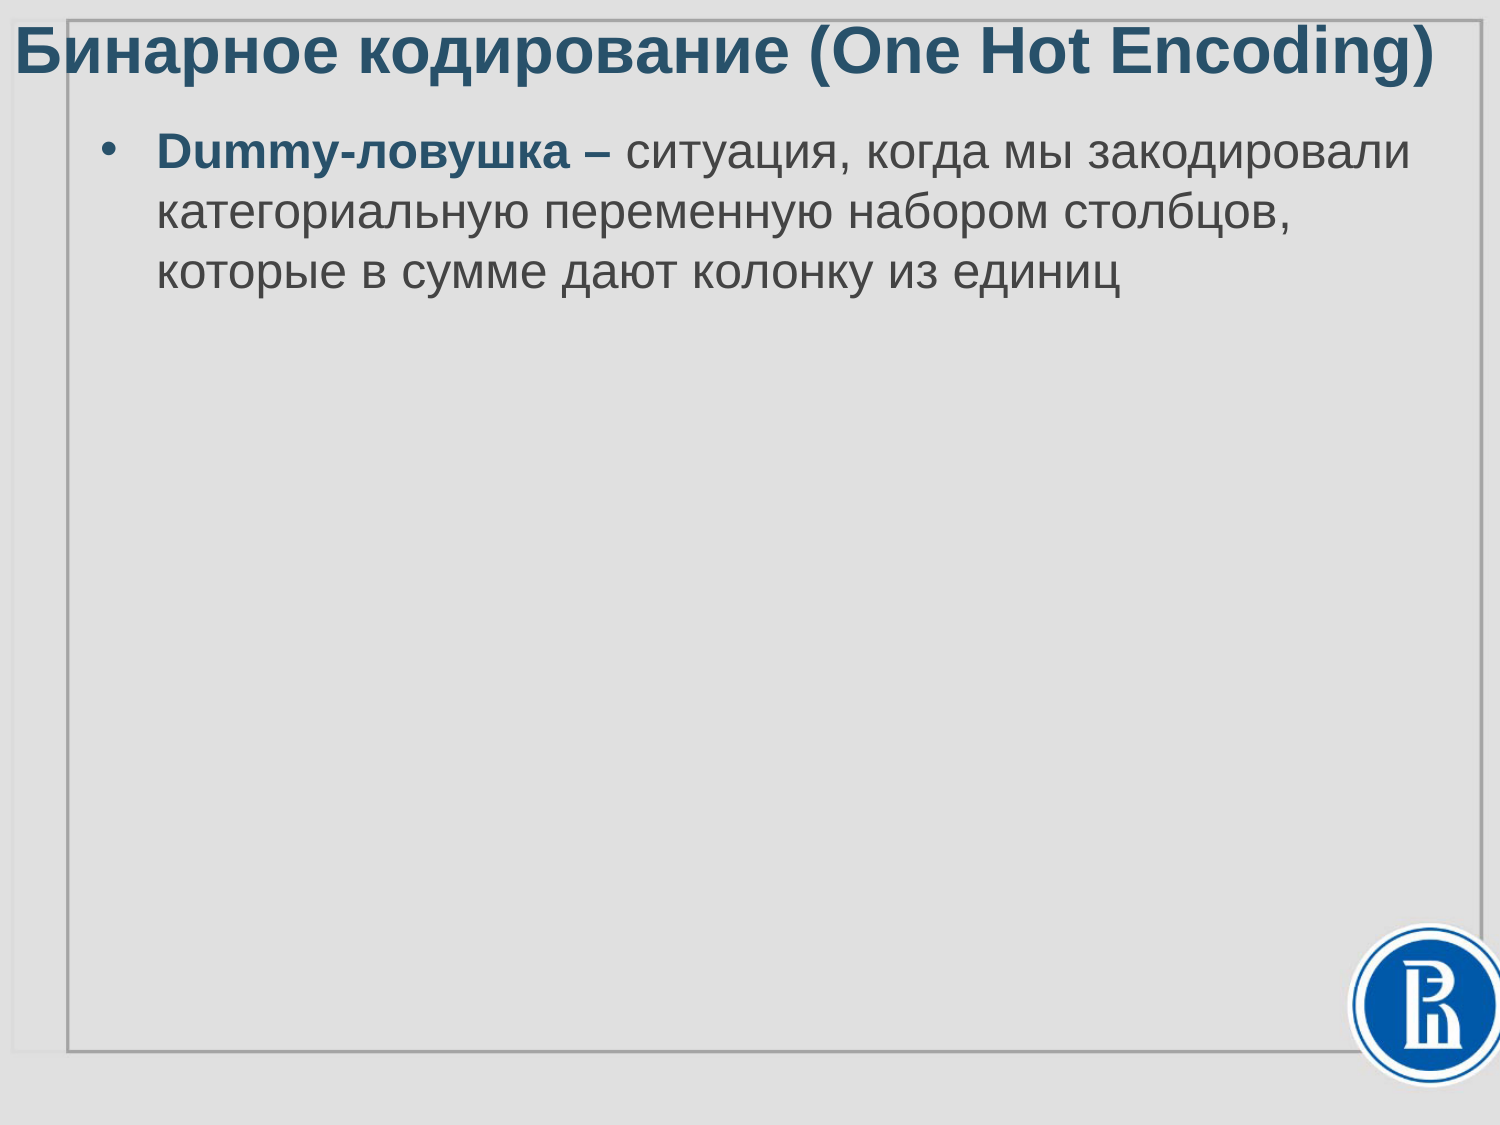

Бинарное кодирование (One Hot Encoding)
Dummy-ловушка – ситуация, когда мы закодировали категориальную переменную набором столбцов, которые в сумме дают колонку из единиц